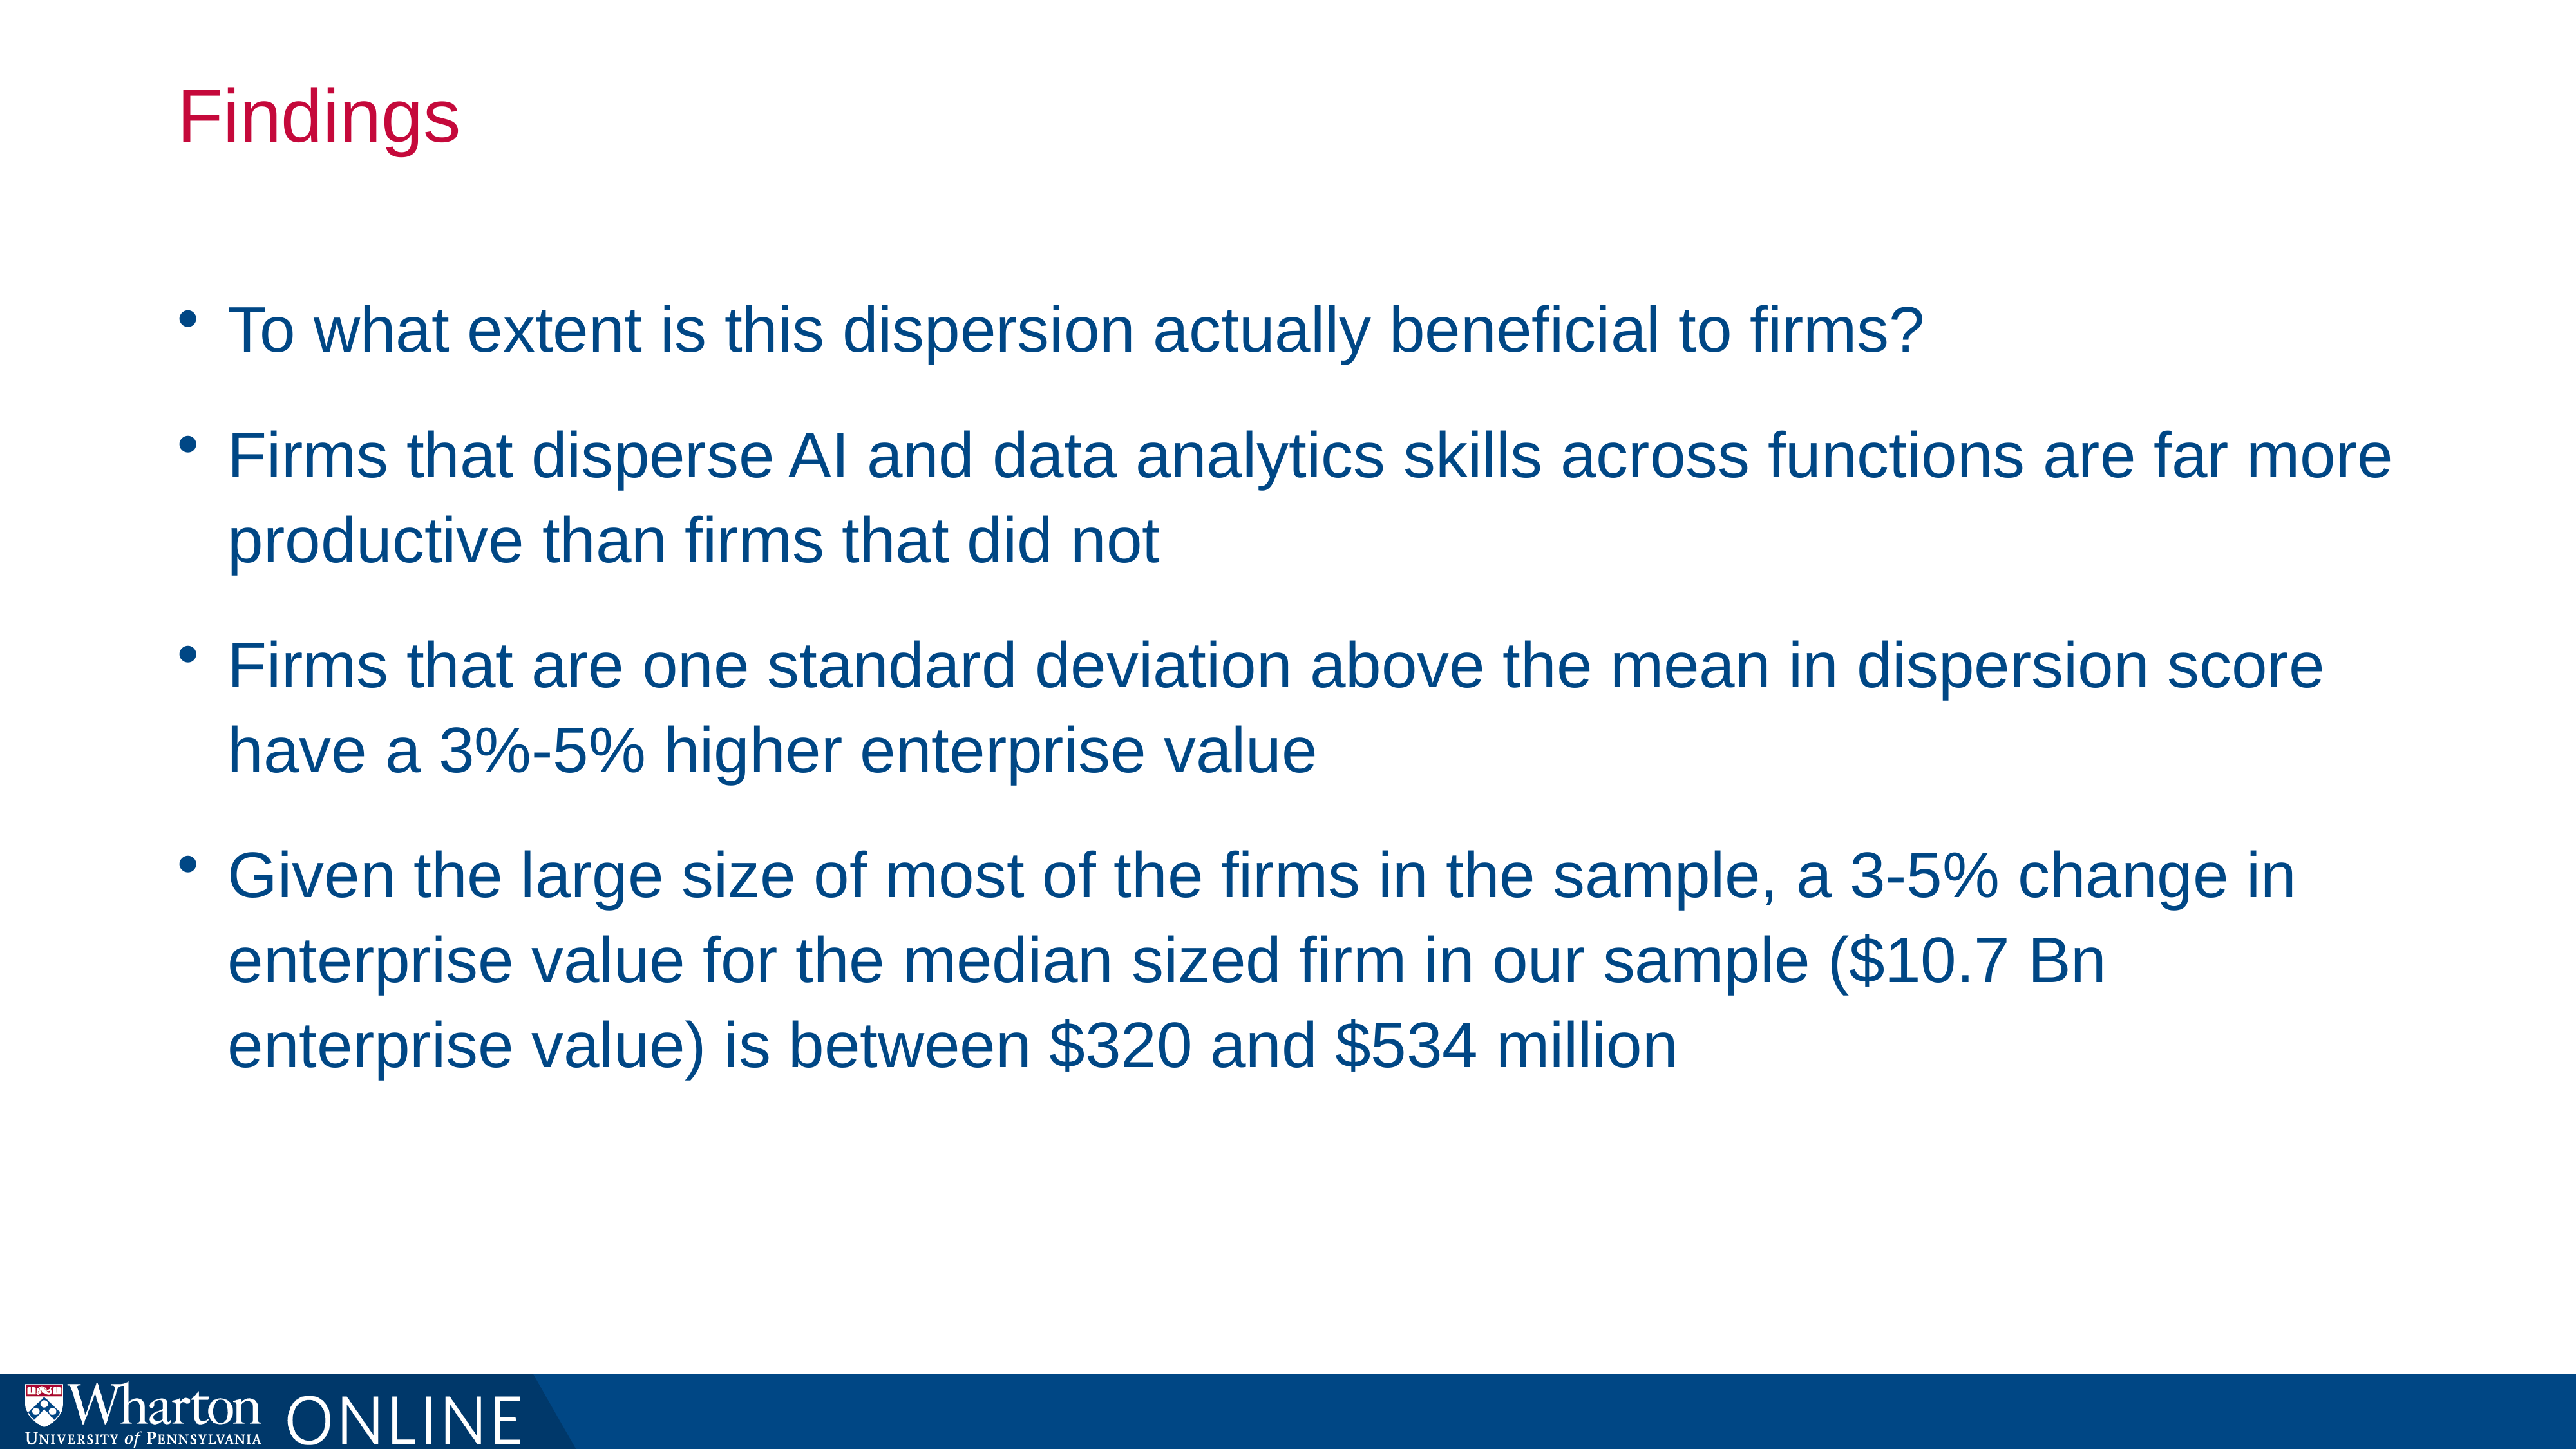

# Findings
To what extent is this dispersion actually beneficial to firms?
Firms that disperse AI and data analytics skills across functions are far more productive than firms that did not
Firms that are one standard deviation above the mean in dispersion score have a 3%-5% higher enterprise value
Given the large size of most of the firms in the sample, a 3-5% change in enterprise value for the median sized firm in our sample ($10.7 Bn enterprise value) is between $320 and $534 million